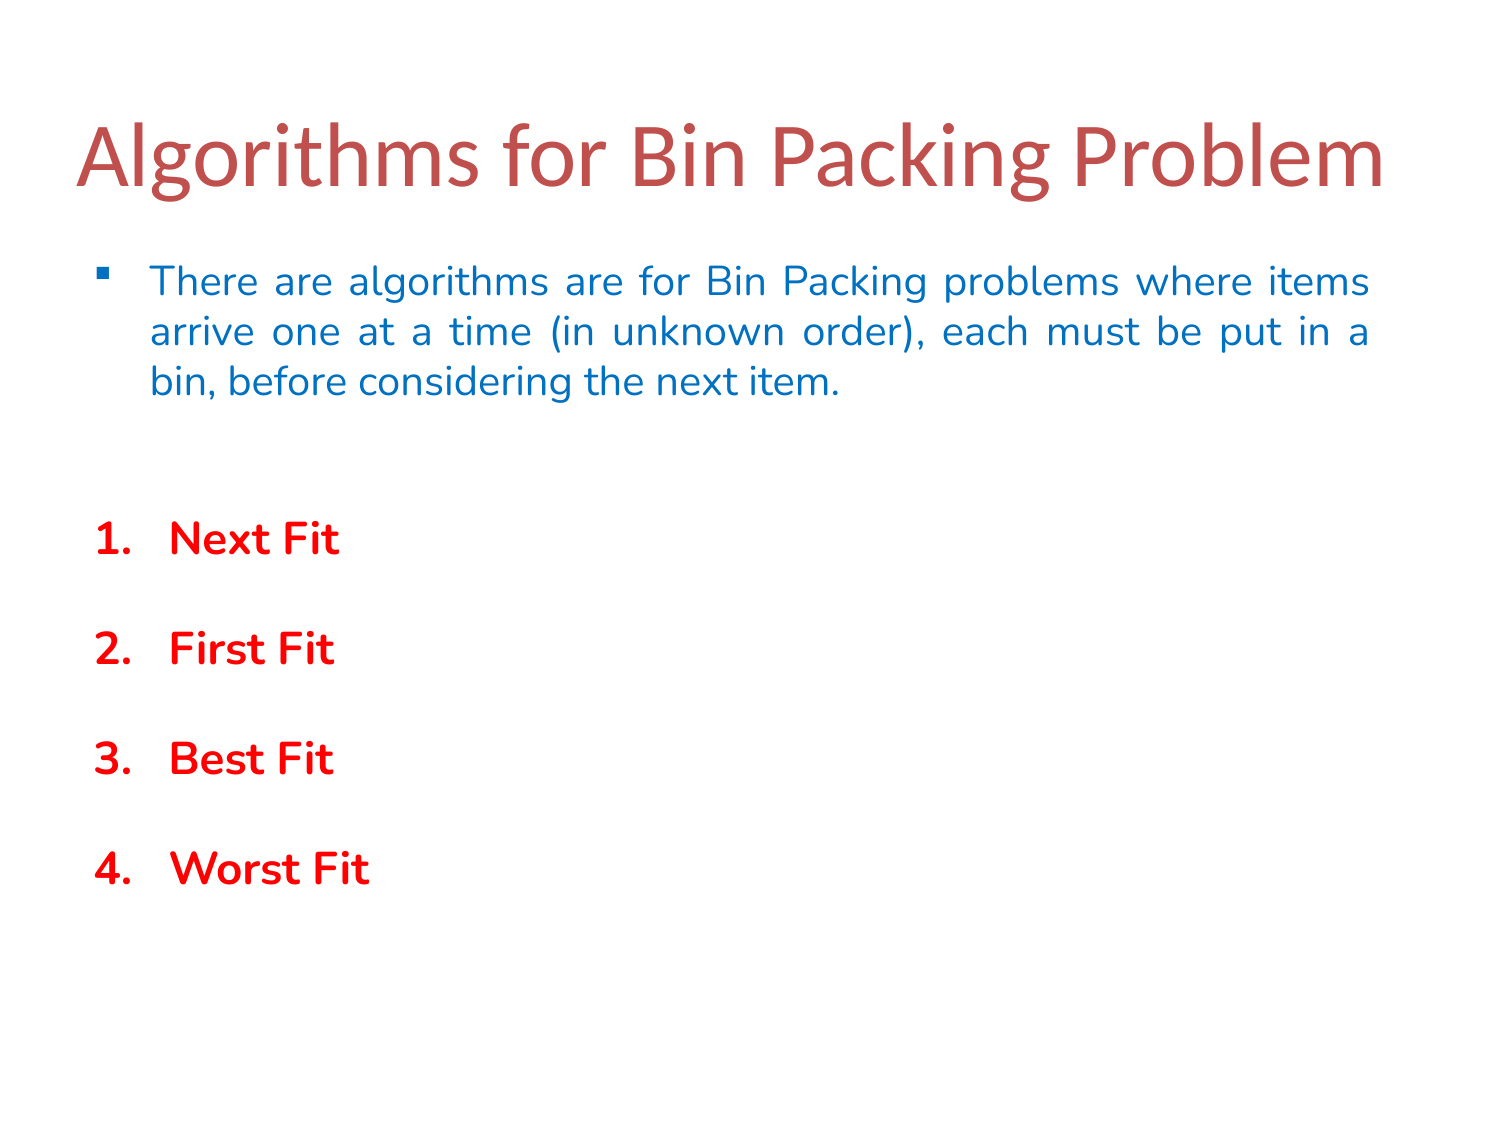

# Algorithms for Bin Packing Problem
There are algorithms are for Bin Packing problems where items arrive one at a time (in unknown order), each must be put in a bin, before considering the next item.

Next Fit

First Fit

Best Fit

Worst Fit